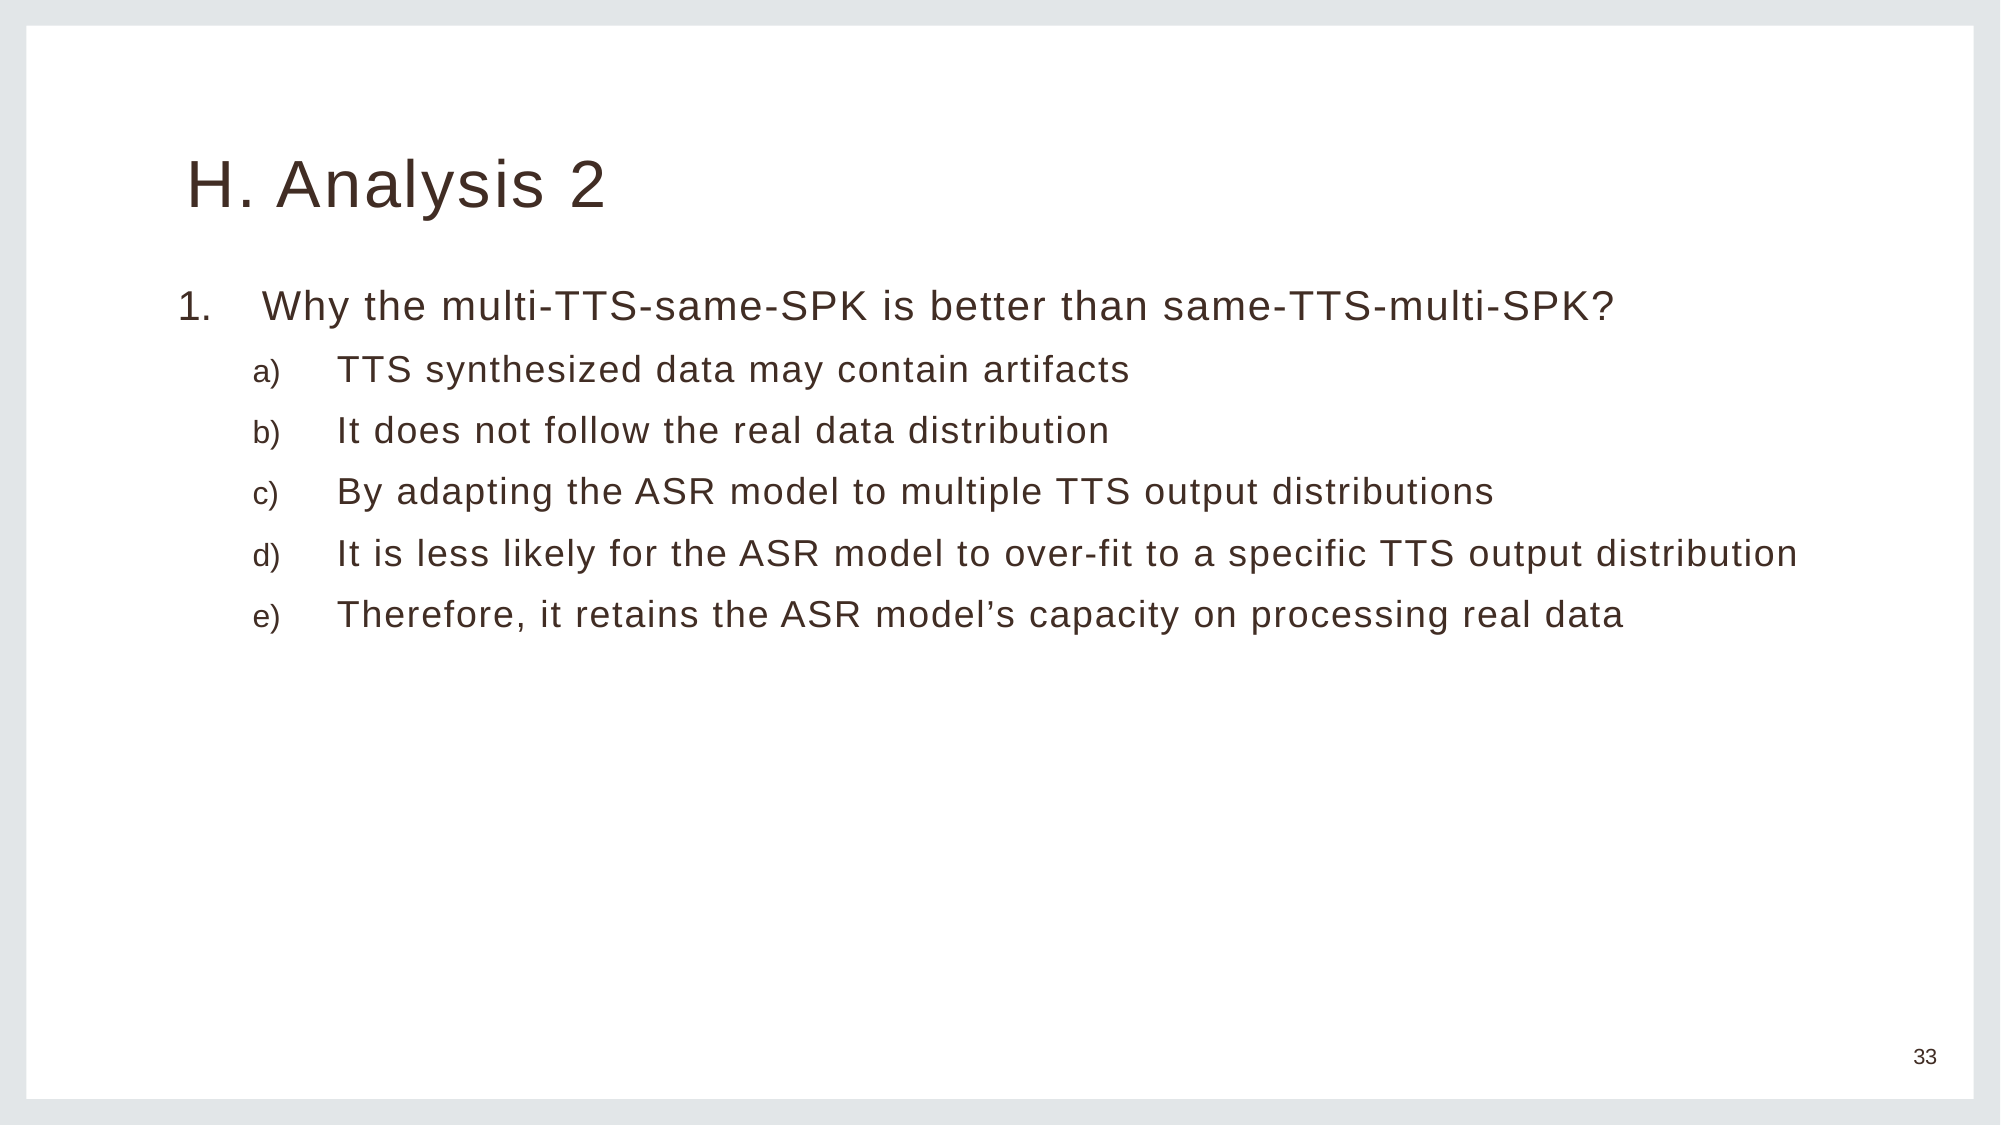

# H. Analysis 2
Why the multi-TTS-same-SPK is better than same-TTS-multi-SPK?
TTS synthesized data may contain artifacts
It does not follow the real data distribution
By adapting the ASR model to multiple TTS output distributions
It is less likely for the ASR model to over-fit to a specific TTS output distribution
Therefore, it retains the ASR model’s capacity on processing real data

33